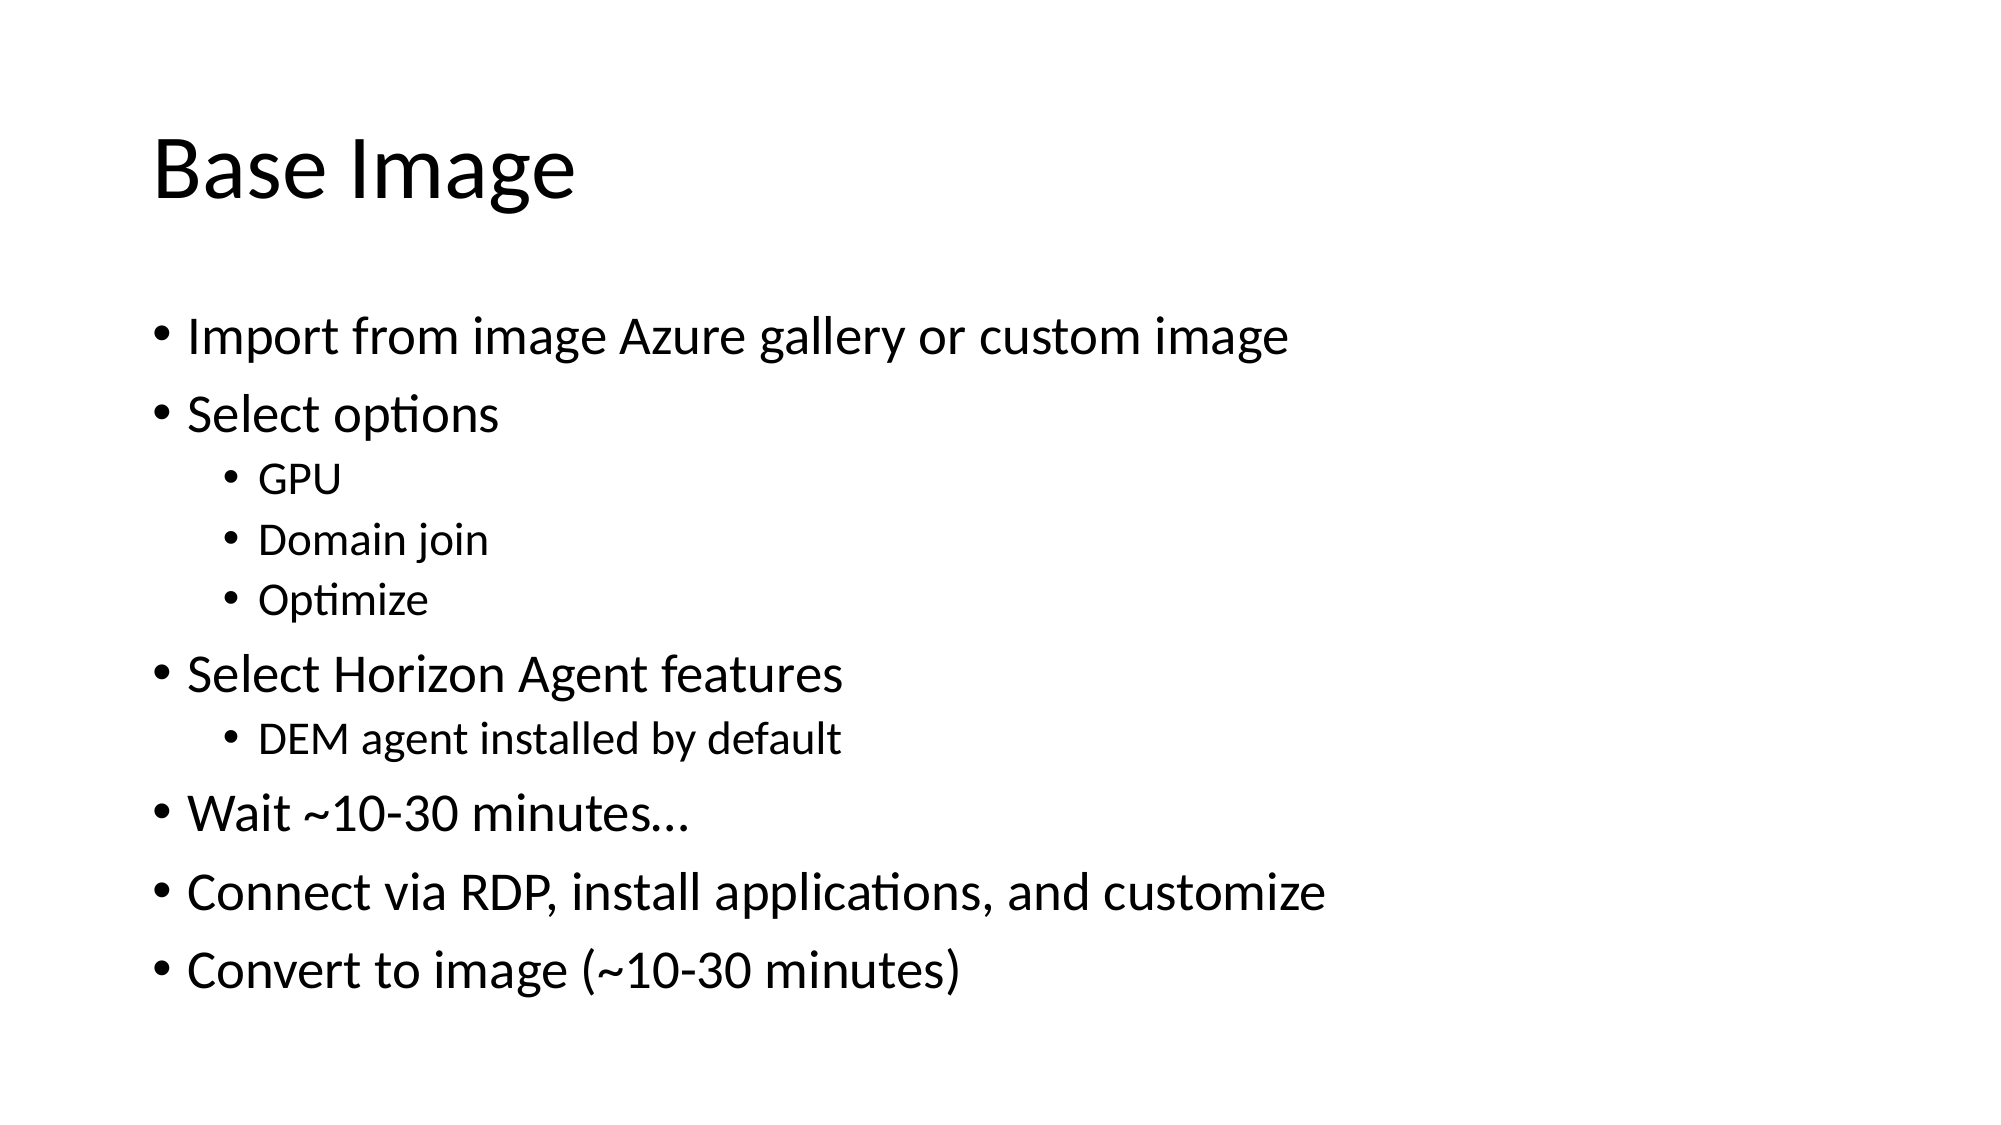

# Base Image
Import from image Azure gallery or custom image
Select options
GPU
Domain join
Optimize
Select Horizon Agent features
DEM agent installed by default
Wait ~10-30 minutes…
Connect via RDP, install applications, and customize
Convert to image (~10-30 minutes)